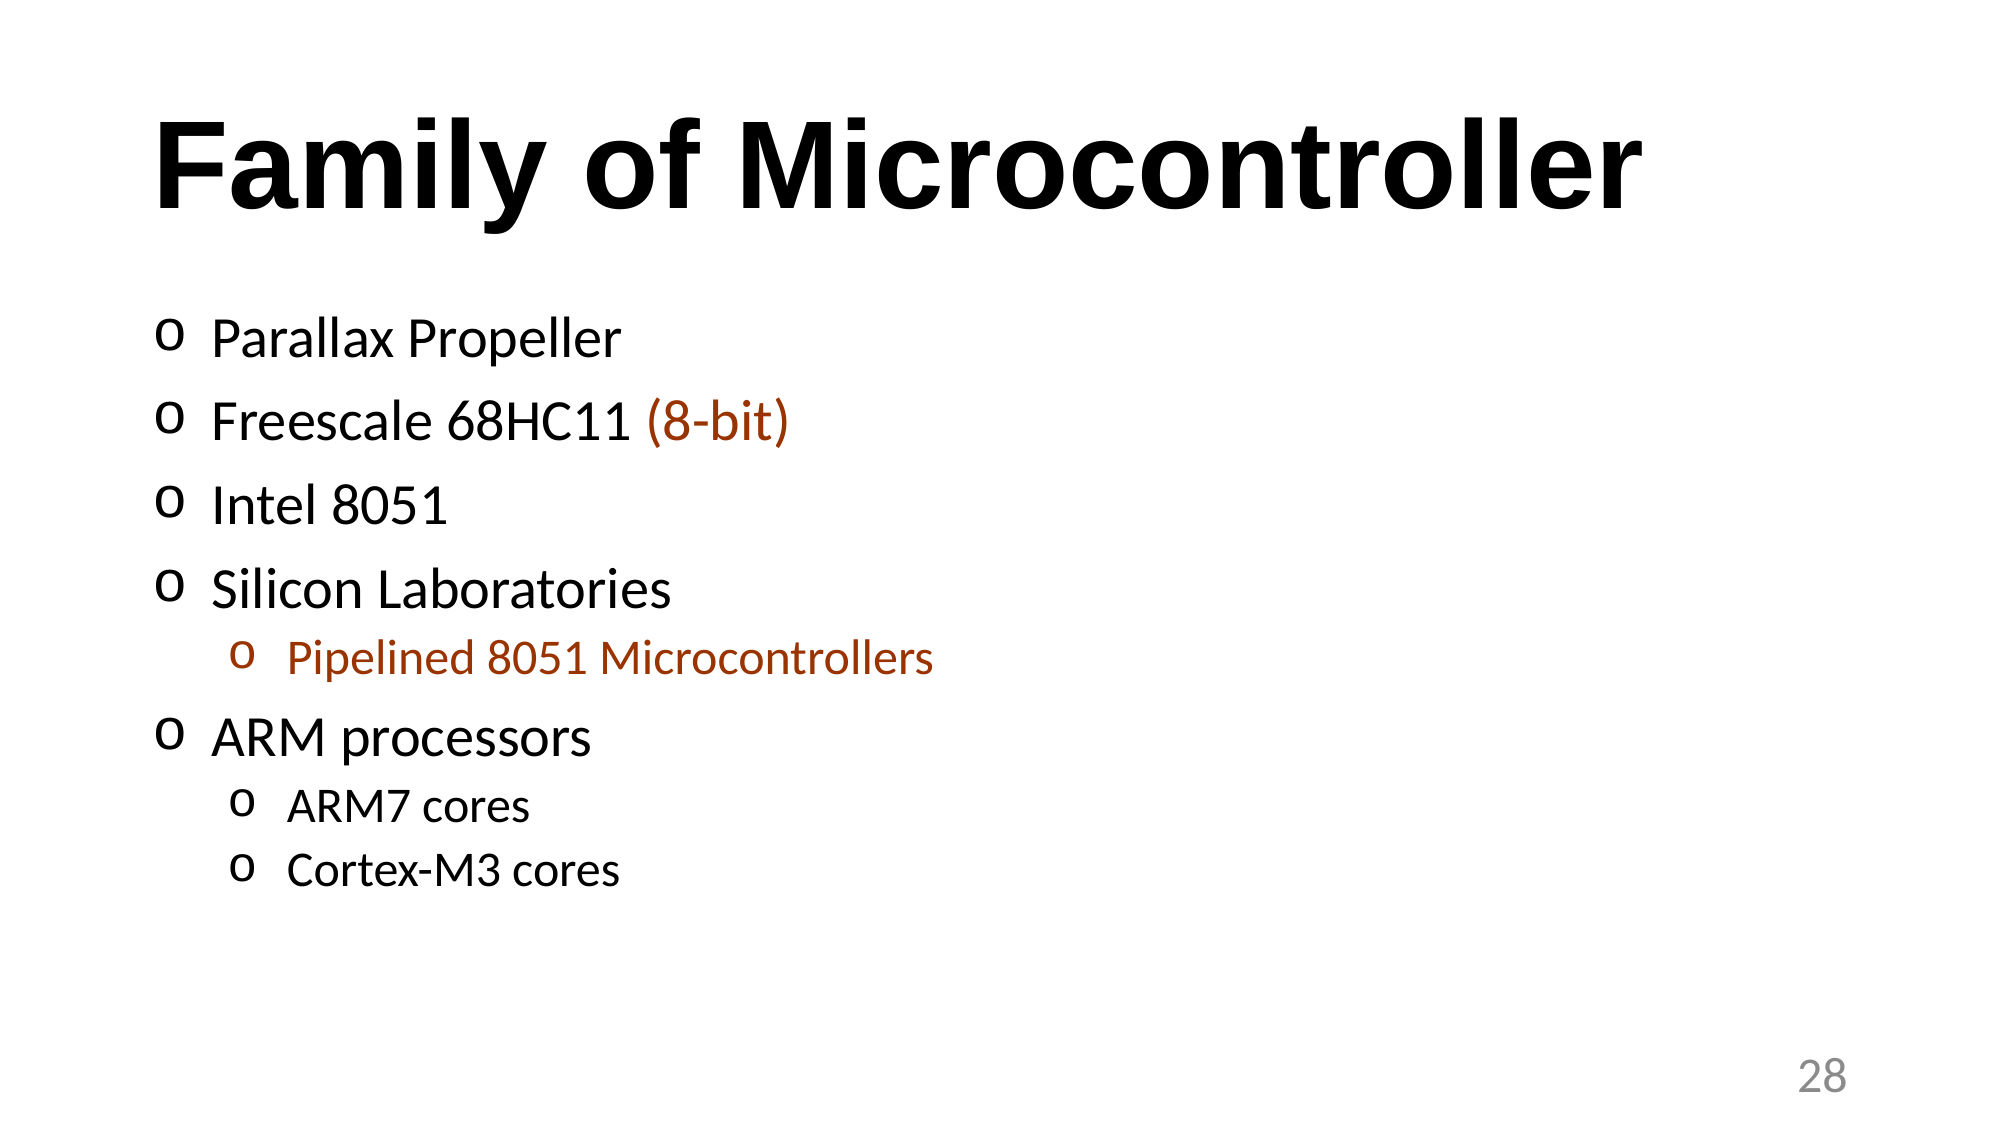

# Family of Microcontroller
Parallax Propeller
Freescale 68HC11 (8-bit)
Intel 8051
Silicon Laboratories
Pipelined 8051 Microcontrollers
ARM processors
ARM7 cores
Cortex-M3 cores
28